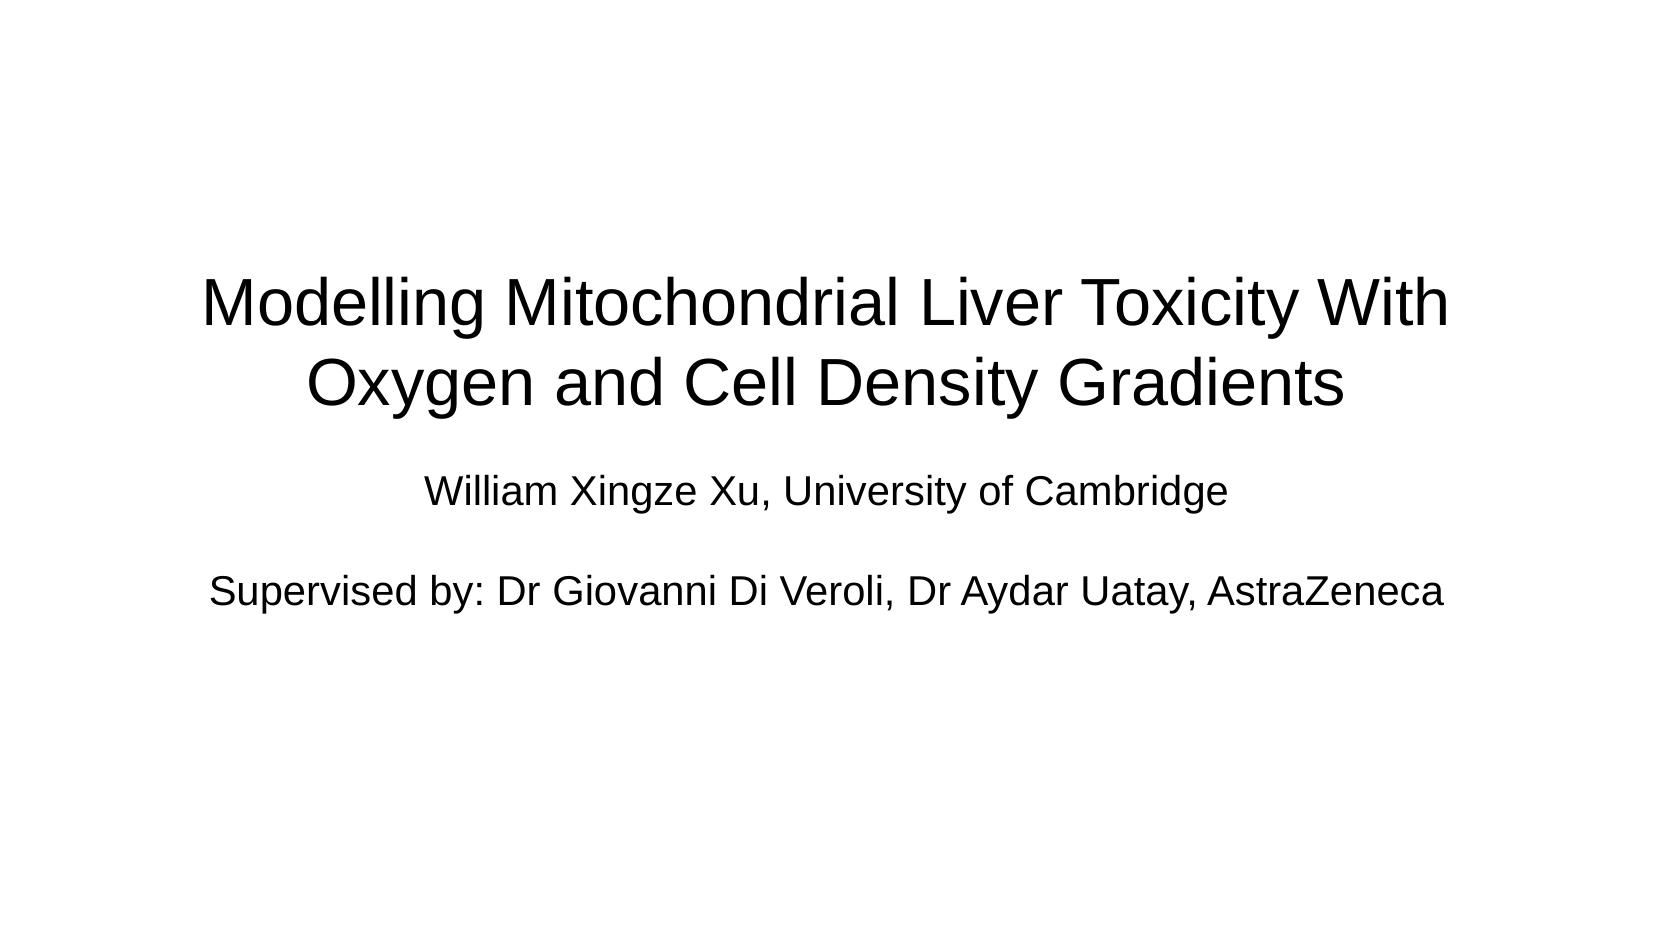

Modelling Mitochondrial Liver Toxicity With
Oxygen and Cell Density Gradients
William Xingze Xu, University of Cambridge

Supervised by: Dr Giovanni Di Veroli, Dr Aydar Uatay, AstraZeneca